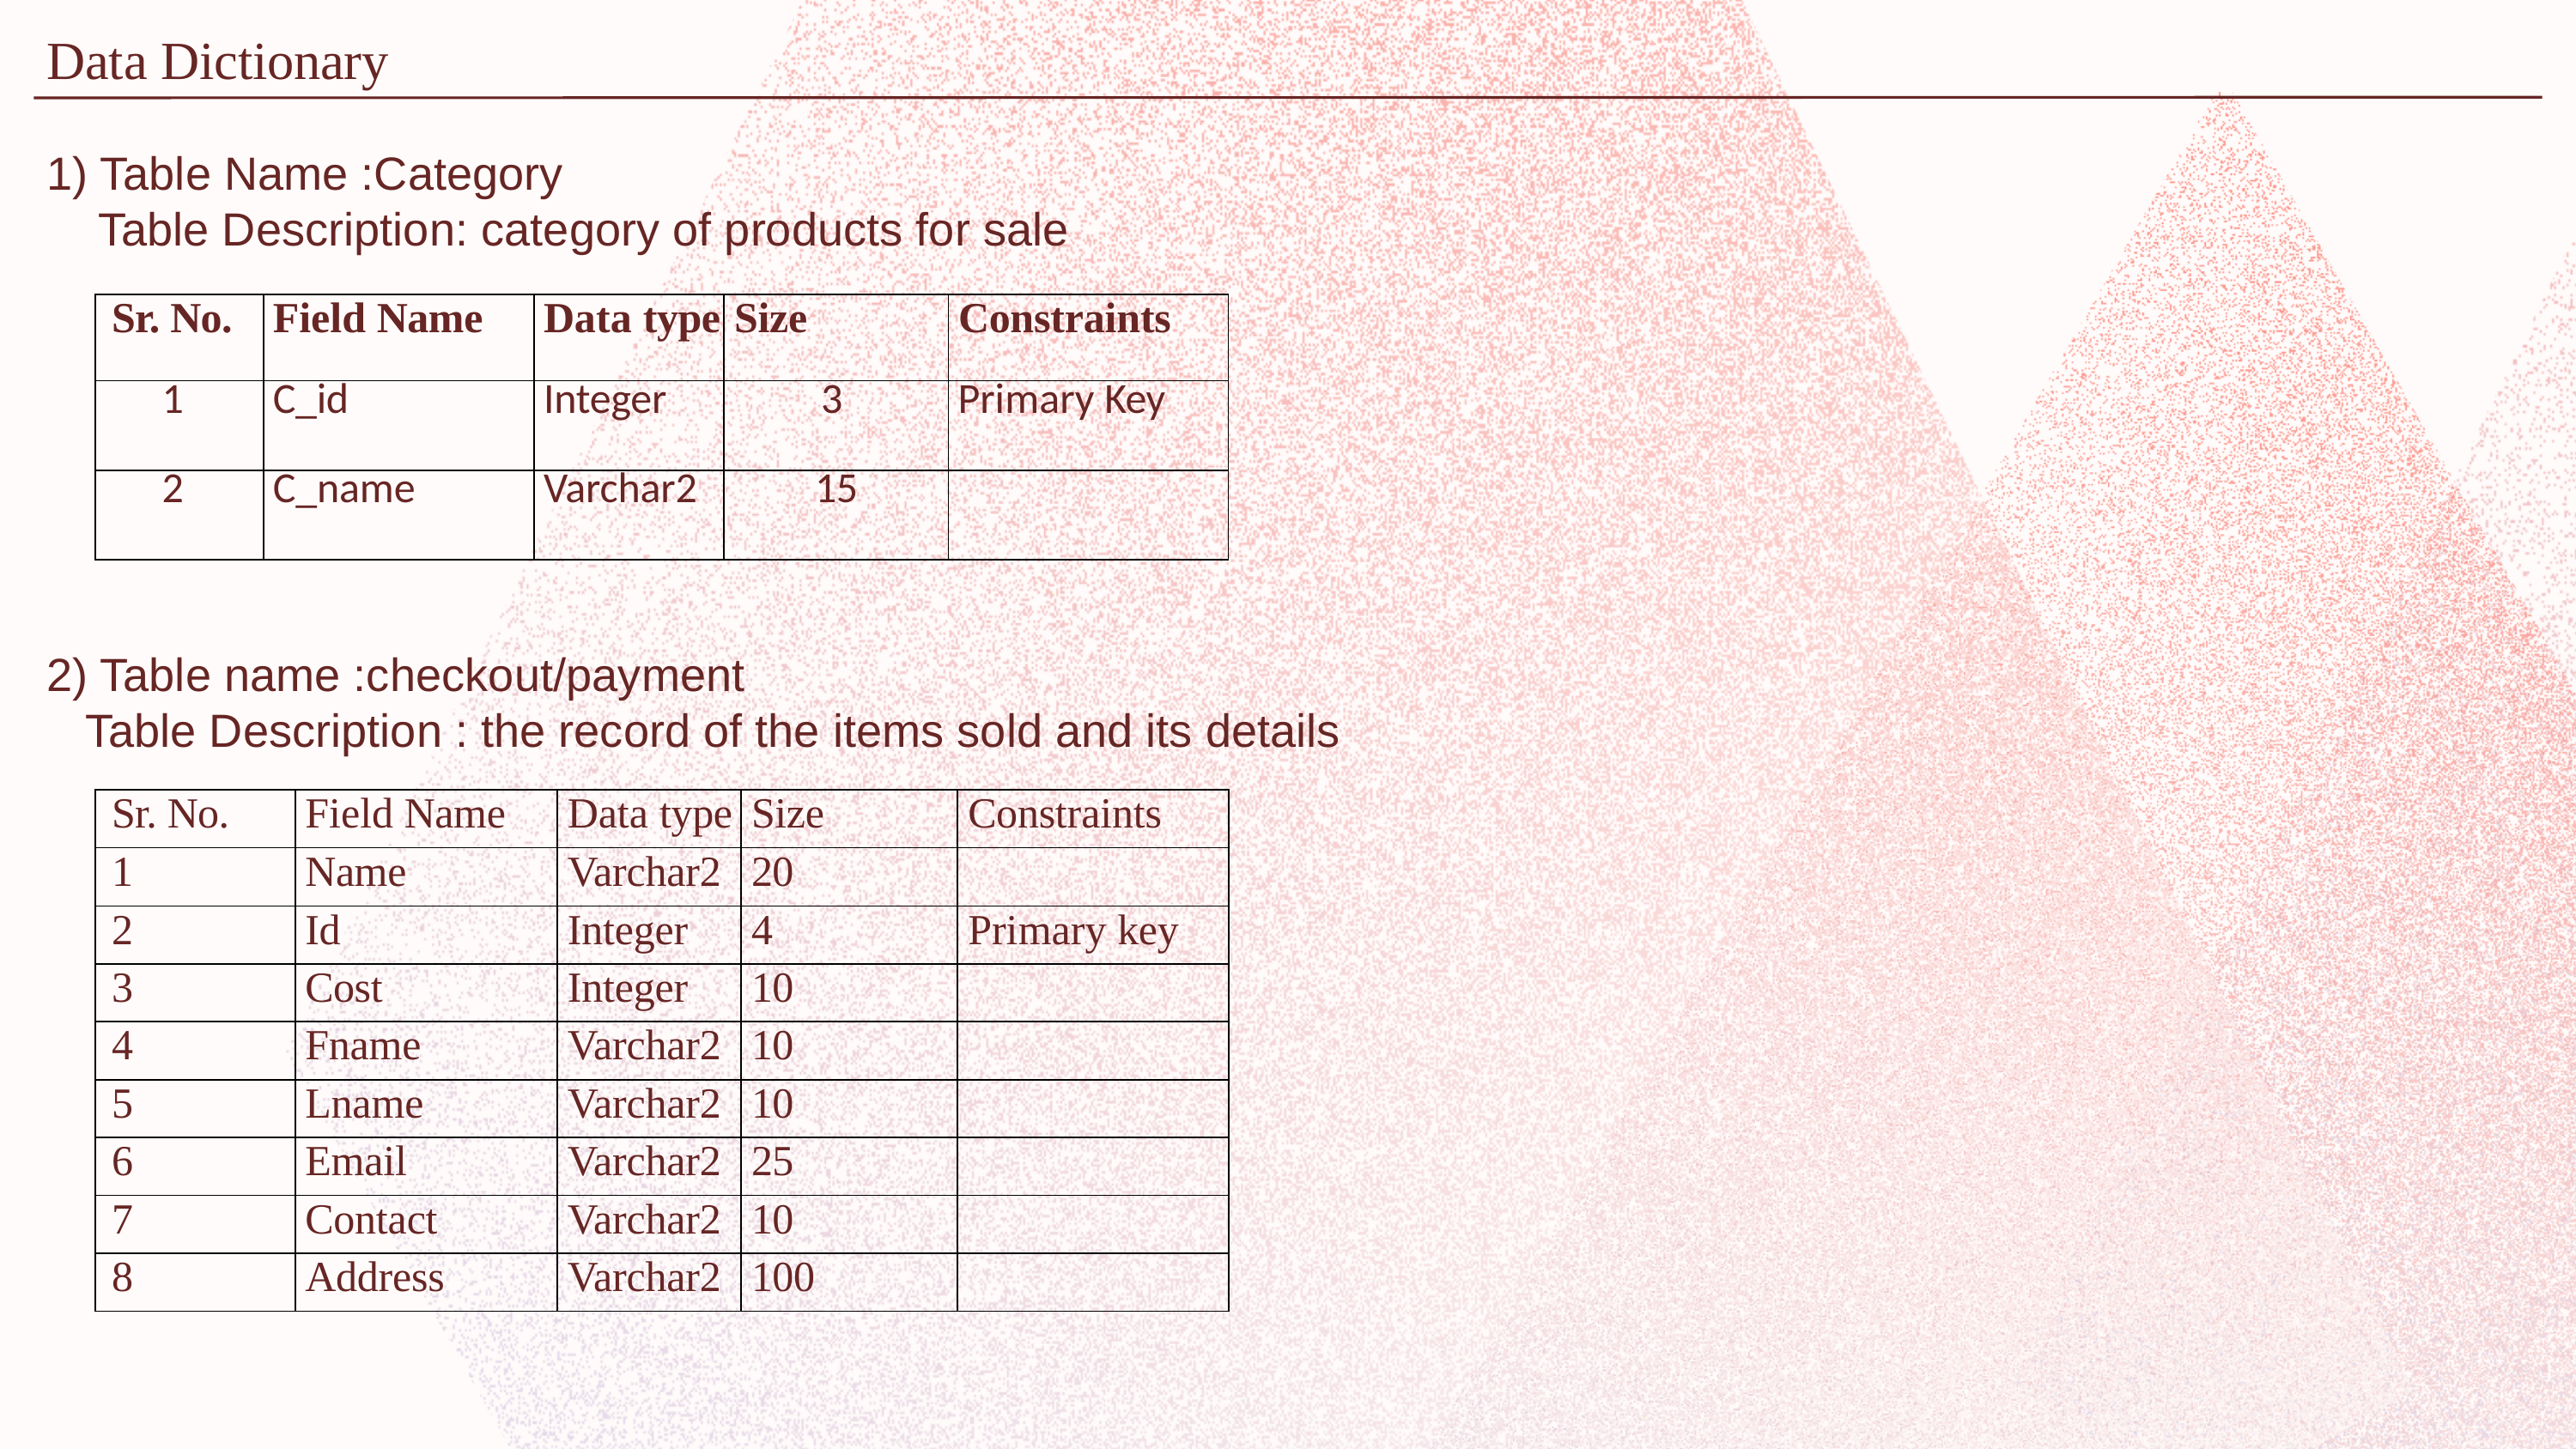

Data Dictionary
1) Table Name :Category
    Table Description: category of products for sale

2) Table name :checkout/payment
   Table Description : the record of the items sold and its details

| Sr. No. | Field Name | Data type | Size | Constraints |
| --- | --- | --- | --- | --- |
| 1 | C\_id | Integer | 3 | Primary Key |
| 2 | C\_name | Varchar2 | 15 |  |
| Sr. No. | Field Name | Data type | Size | Constraints |
| --- | --- | --- | --- | --- |
| 1 | Name | Varchar2 | 20 |  |
| 2 | Id | Integer | 4 | Primary key |
| 3 | Cost | Integer | 10 |  |
| 4 | Fname | Varchar2 | 10 |  |
| 5 | Lname | Varchar2 | 10 |  |
| 6 | Email | Varchar2 | 25 |  |
| 7 | Contact | Varchar2 | 10 |  |
| 8 | Address | Varchar2 | 100 |  |